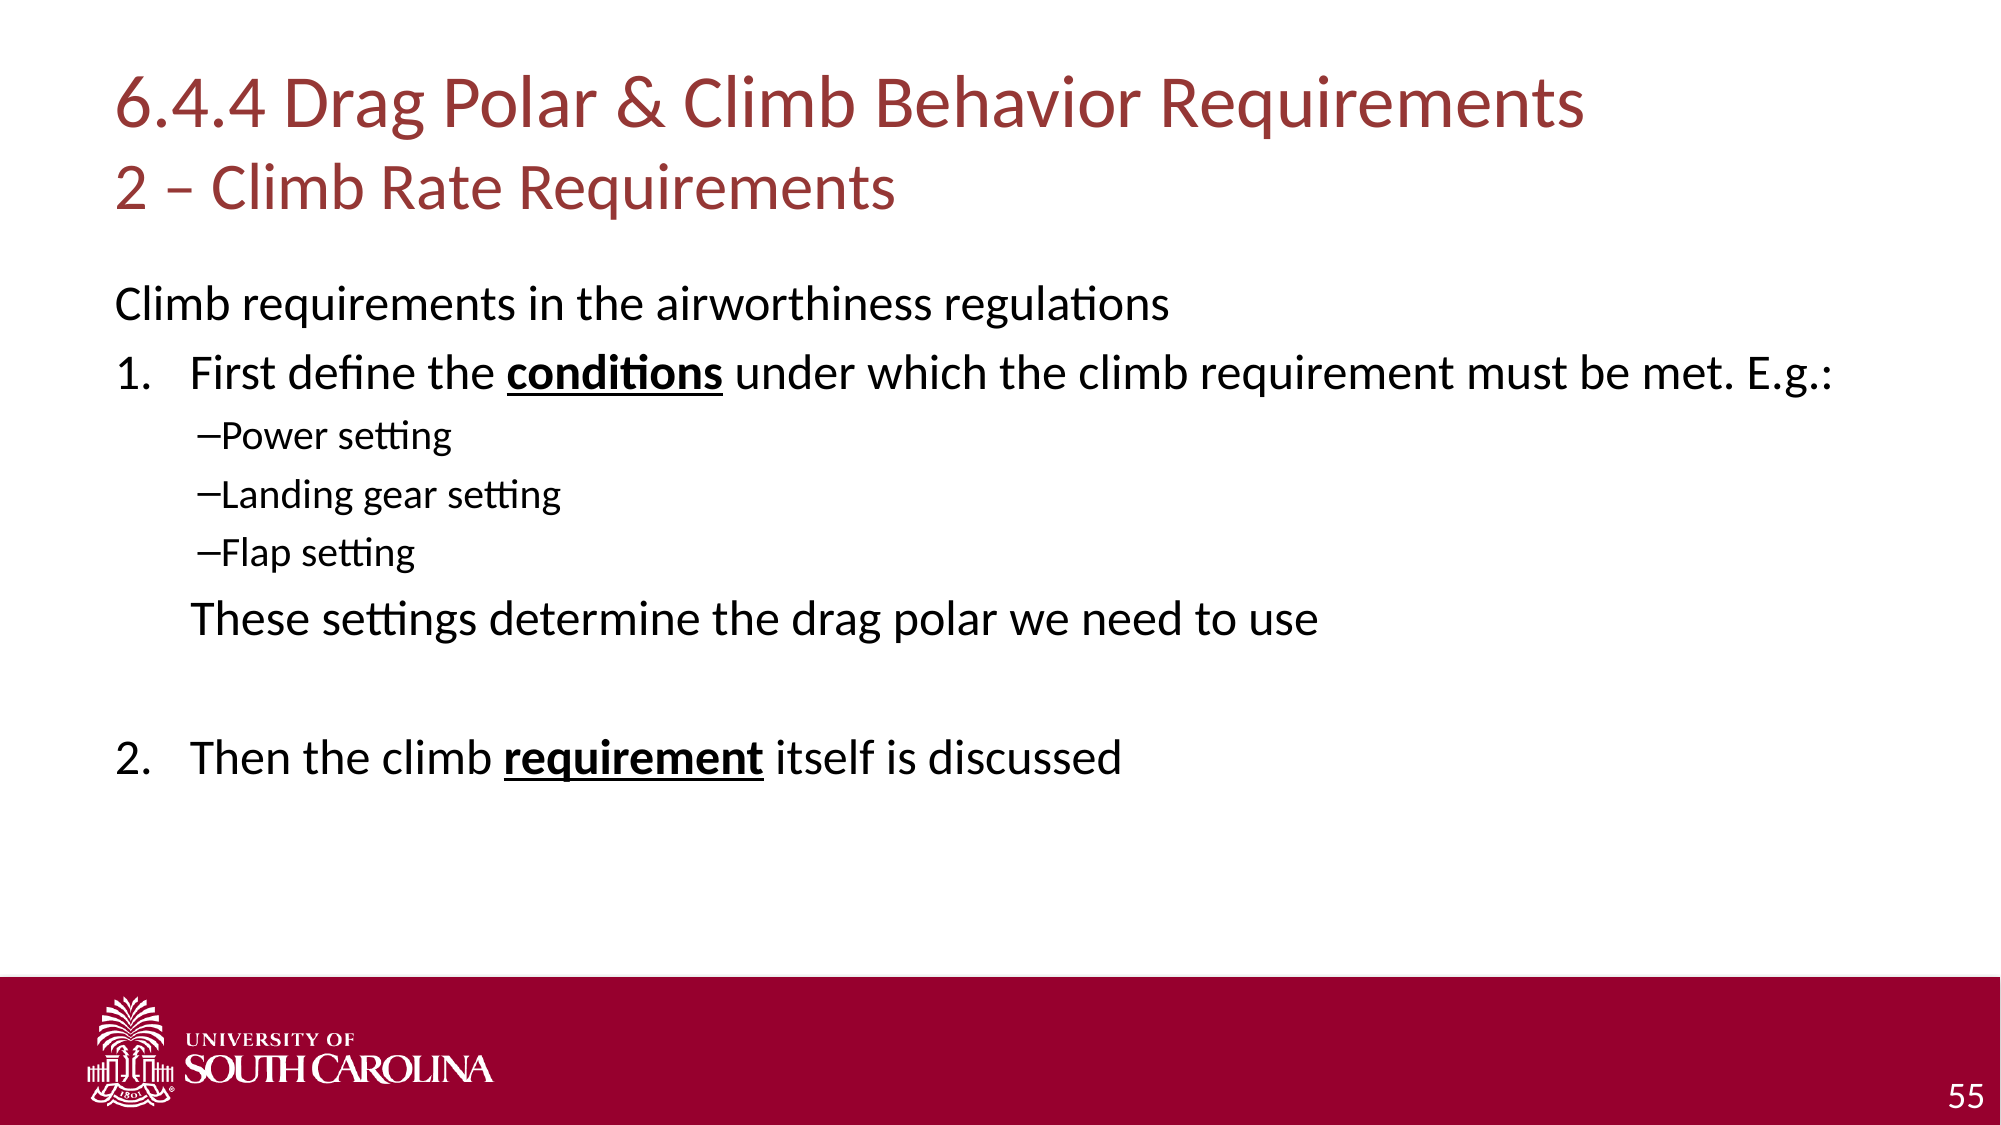

# 6.4.4 Drag Polar & Climb Behavior Requirements 2 – Climb Rate Requirements
Climb requirements in the airworthiness regulations
First define the conditions under which the climb requirement must be met. E.g.:
Power setting
Landing gear setting
Flap setting
These settings determine the drag polar we need to use

Then the climb requirement itself is discussed